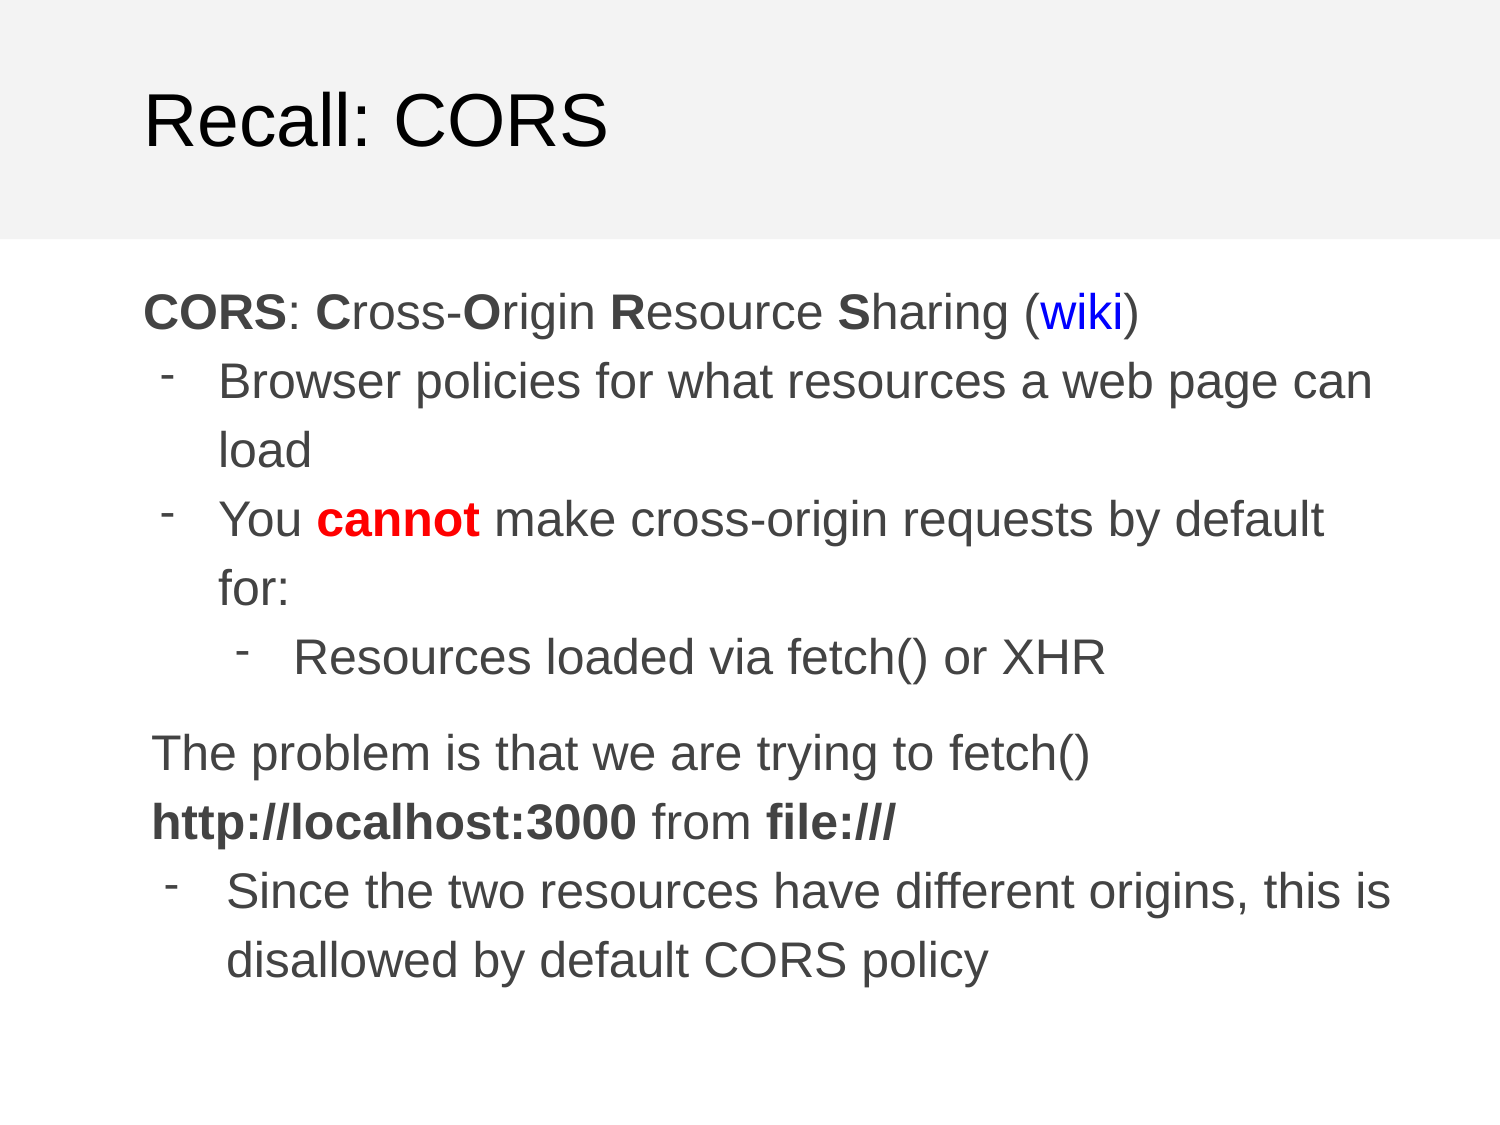

Recall: CORS
CORS: Cross-Origin Resource Sharing (wiki)
Browser policies for what resources a web page can load
You cannot make cross-origin requests by default for:
Resources loaded via fetch() or XHR

The problem is that we are trying to fetch()
http://localhost:3000 from file:///
Since the two resources have different origins, this is disallowed by default CORS policy